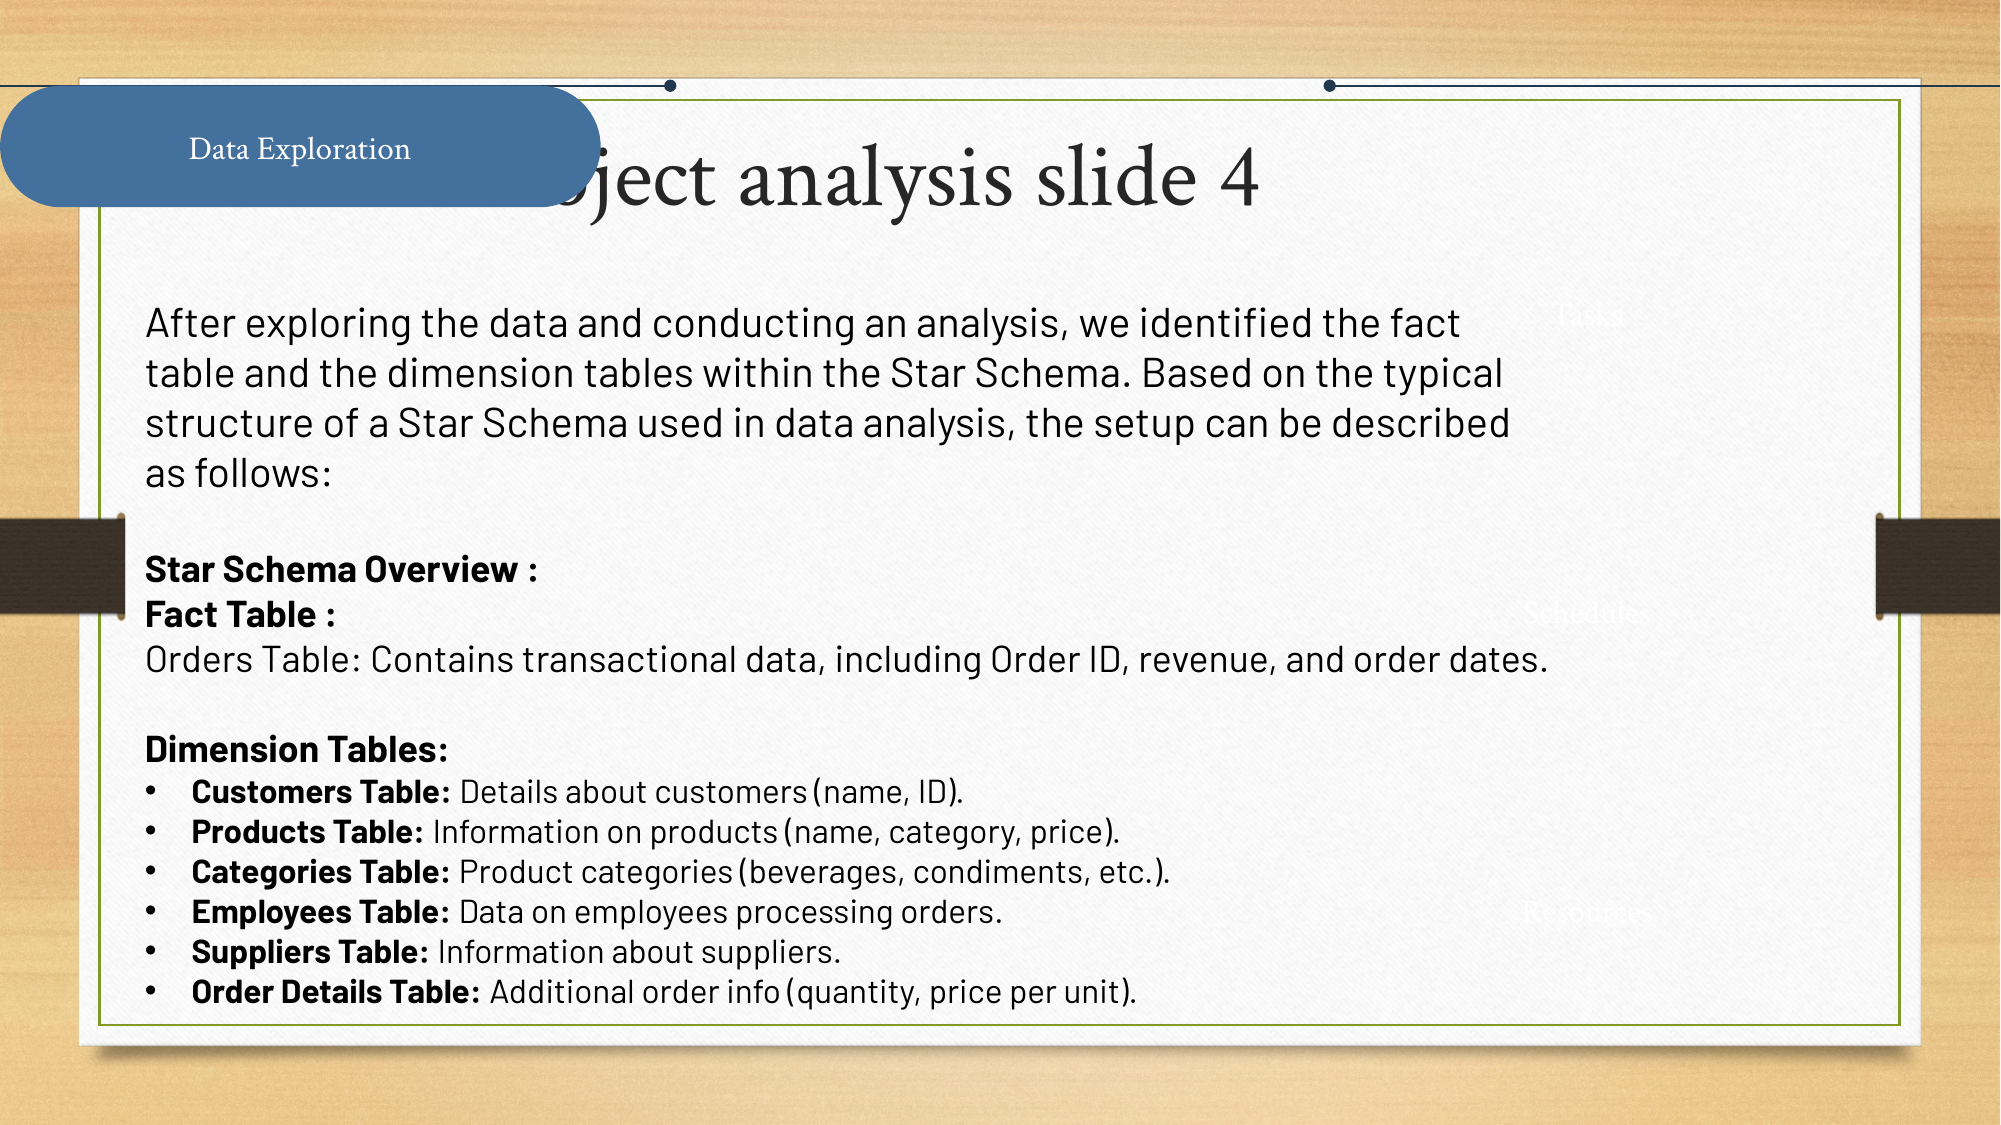

Project analysis slide 4
Data Exploration
After exploring the data and conducting an analysis, we identified the fact table and the dimension tables within the Star Schema. Based on the typical structure of a Star Schema used in data analysis, the setup can be described as follows:
Tasks
Star Schema Overview :
Fact Table :
Orders Table: Contains transactional data, including Order ID, revenue, and order dates.

Dimension Tables:
Customers Table: Details about customers (name, ID).
Products Table: Information on products (name, category, price).
Categories Table: Product categories (beverages, condiments, etc.).
Employees Table: Data on employees processing orders.
Suppliers Table: Information about suppliers.
Order Details Table: Additional order info (quantity, price per unit).
Schedules
Resources